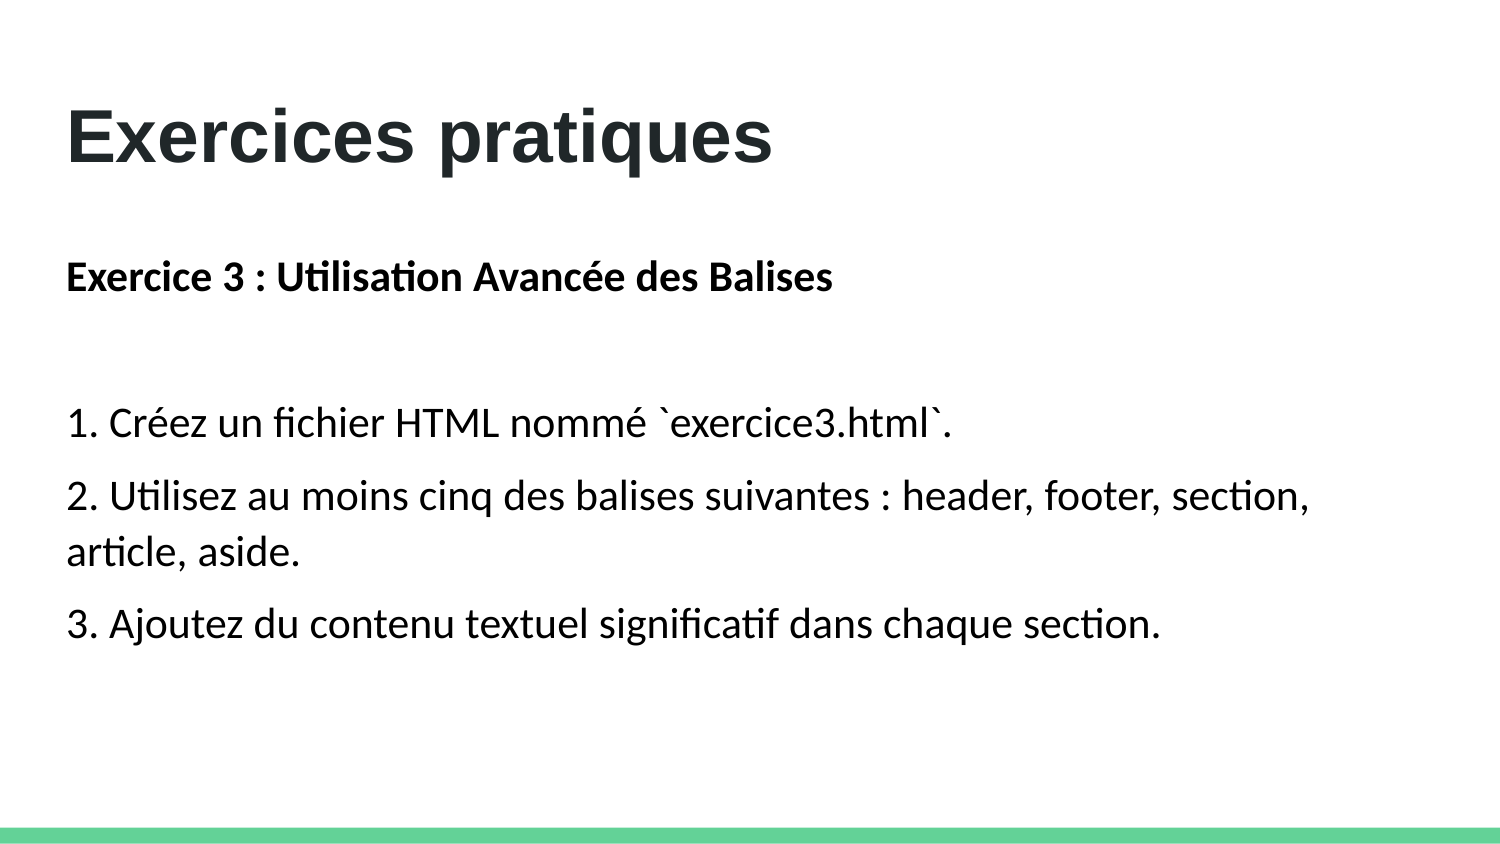

# Exercices pratiques
Exercice 3 : Utilisation Avancée des Balises

1. Créez un fichier HTML nommé `exercice3.html`.
2. Utilisez au moins cinq des balises suivantes : header, footer, section, article, aside.
3. Ajoutez du contenu textuel significatif dans chaque section.